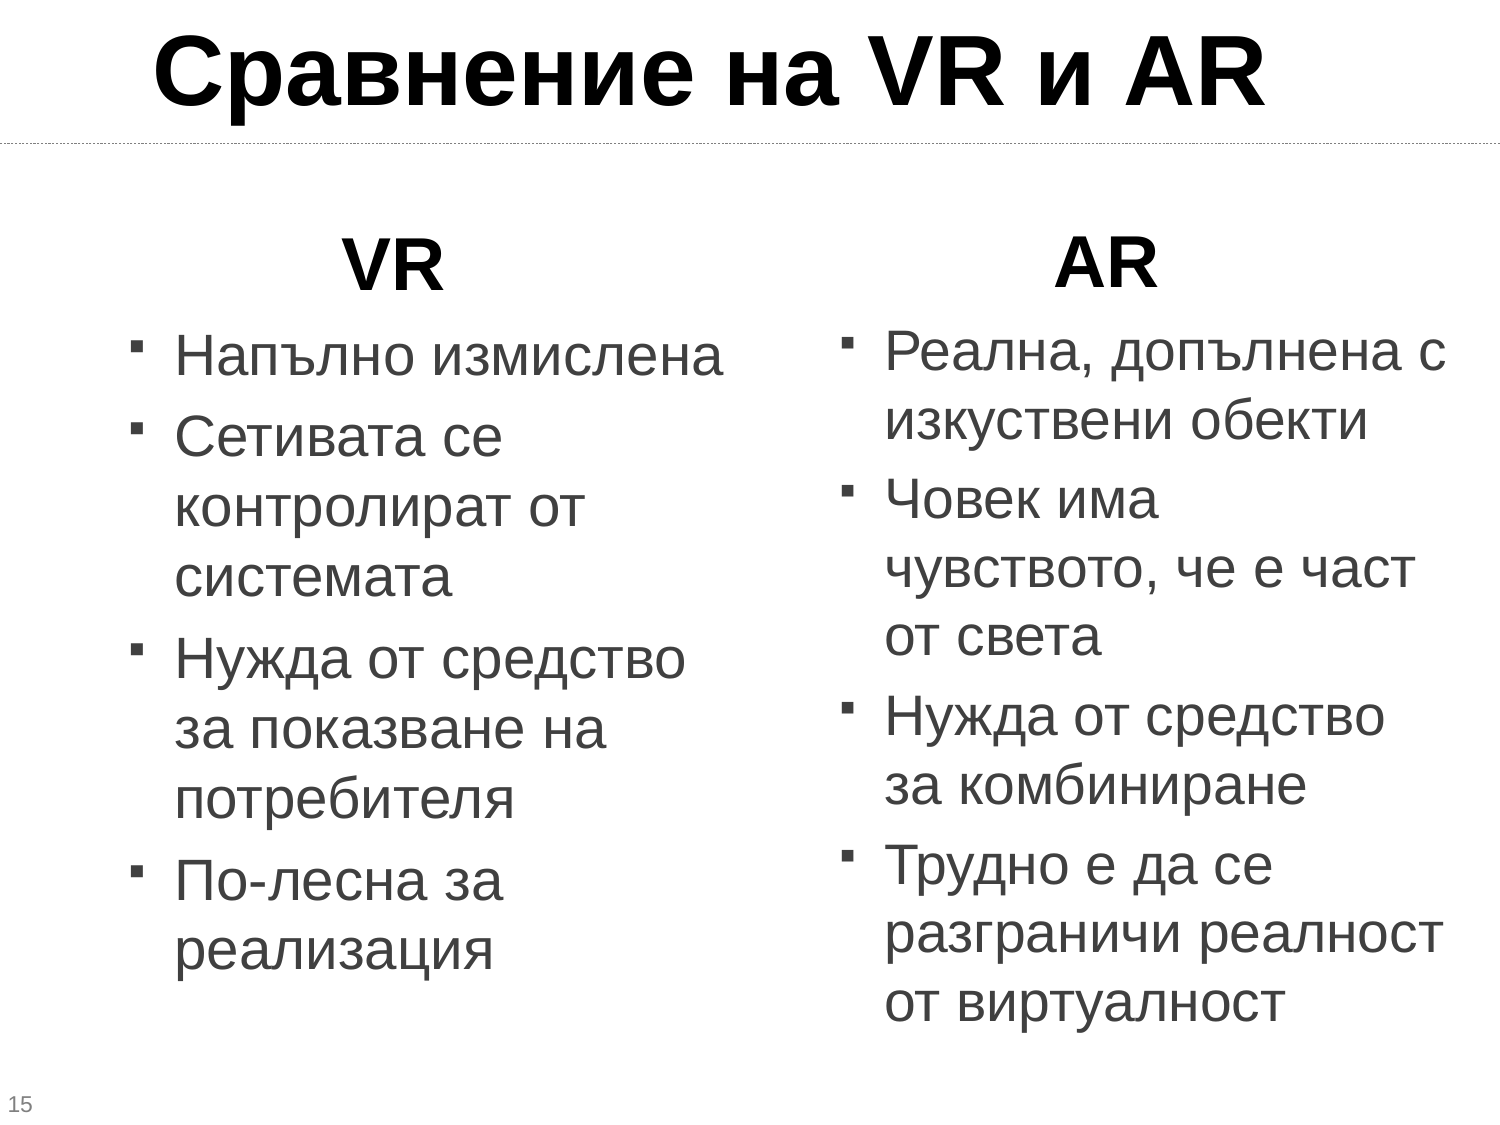

# Сравнение на VR и AR
VR
Напълно измислена
Сетивата се контролират от системата
Нужда от средство за показване на потребителя
По-лесна за реализация

AR
Реална, допълнена с изкуствени обекти
Човек има чувството, че е част от света
Нужда от средство за комбиниране
Трудно е да се разграничи реалност от виртуалност